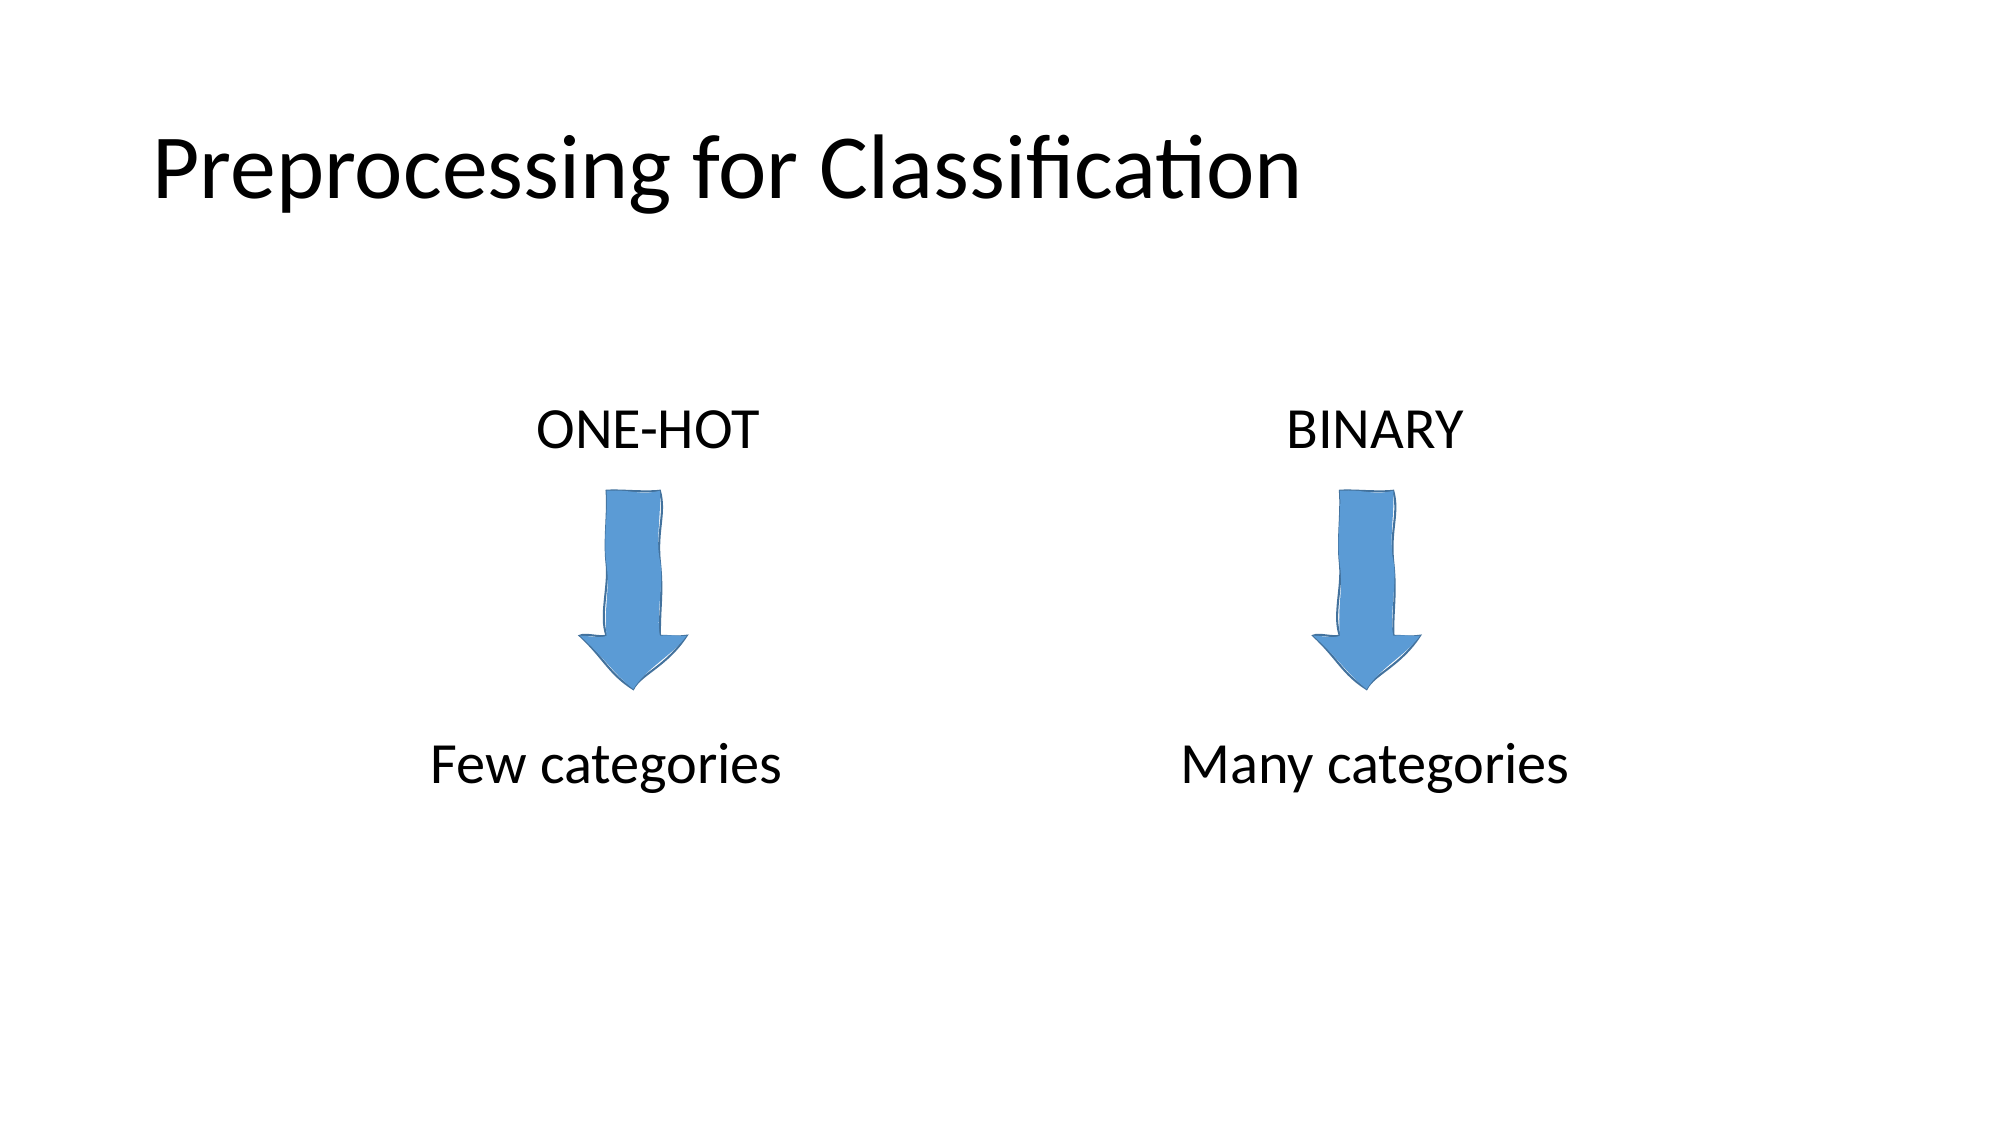

# Preprocessing for Classification

ONE-HOT				BINARY

Few categories			Many categories